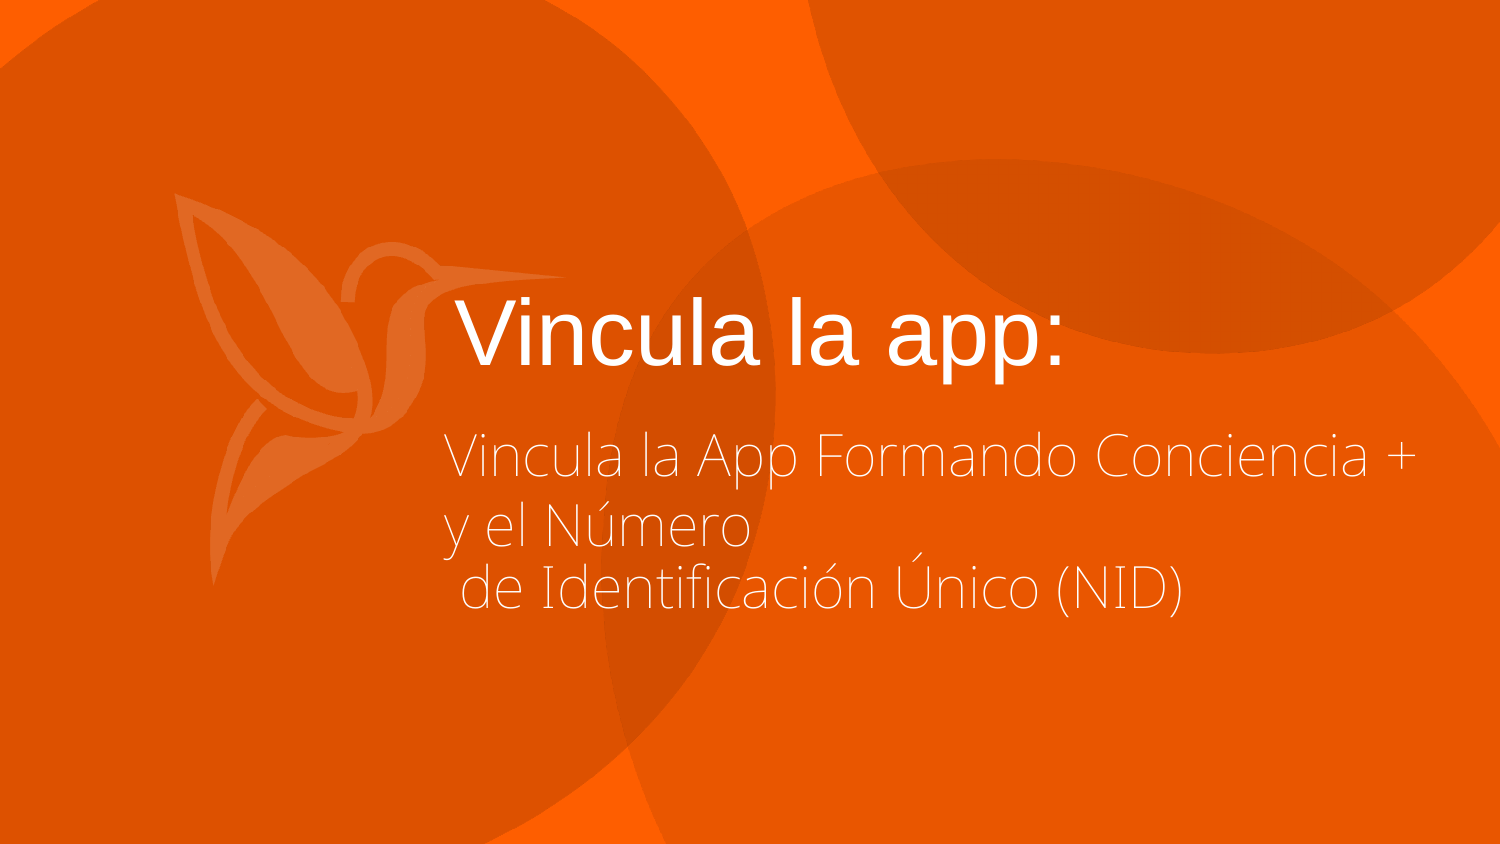

Vincula la app:
Vincula la App Formando Conciencia + y el Número
 de Identificación Único (NID)